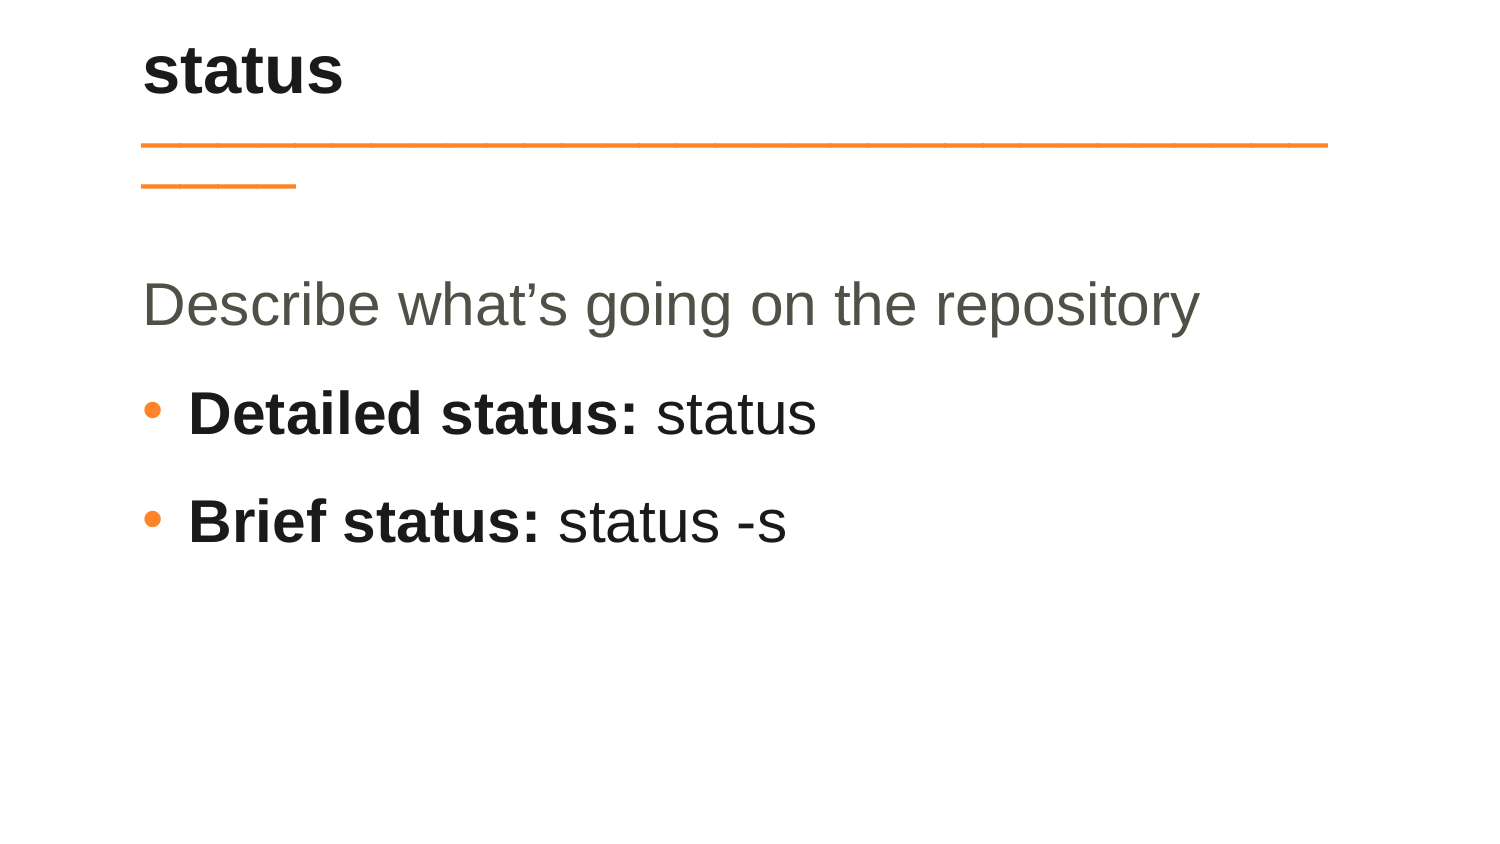

# status ___________________________________
Describe what’s going on the repository
 Detailed status: status
 Brief status: status -s